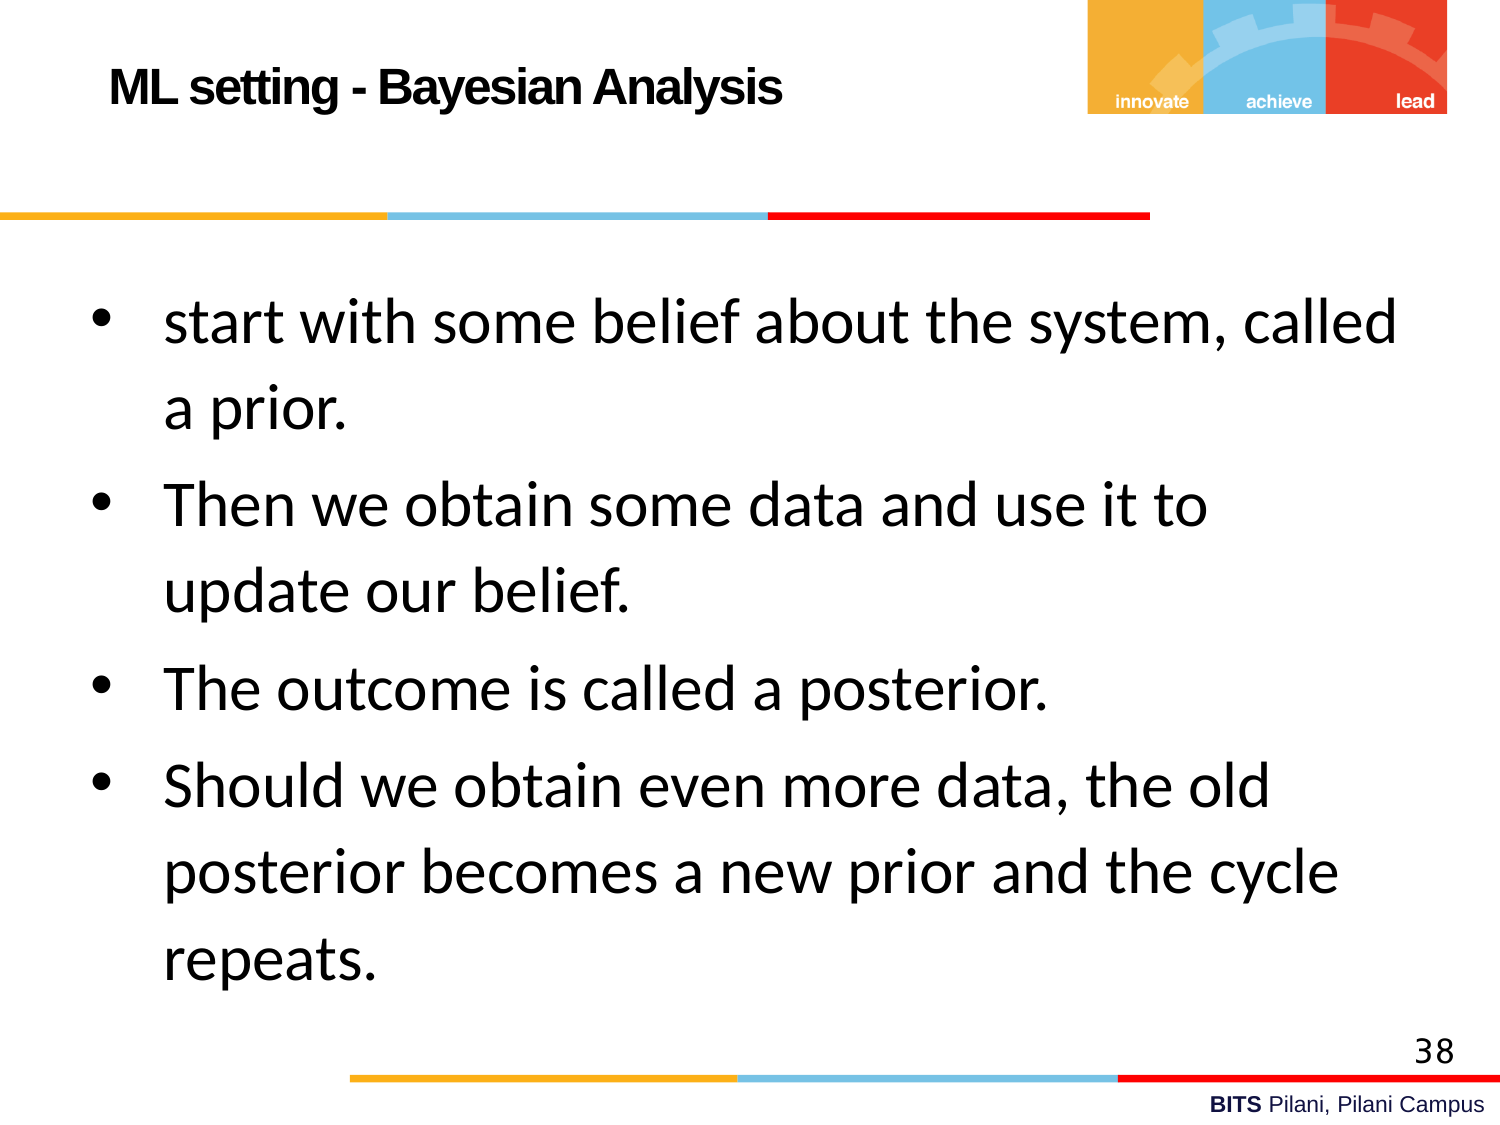

# ML setting - Bayesian Analysis
start with some belief about the system, called a prior.
Then we obtain some data and use it to update our belief.
The outcome is called a posterior.
Should we obtain even more data, the old posterior becomes a new prior and the cycle repeats.

38